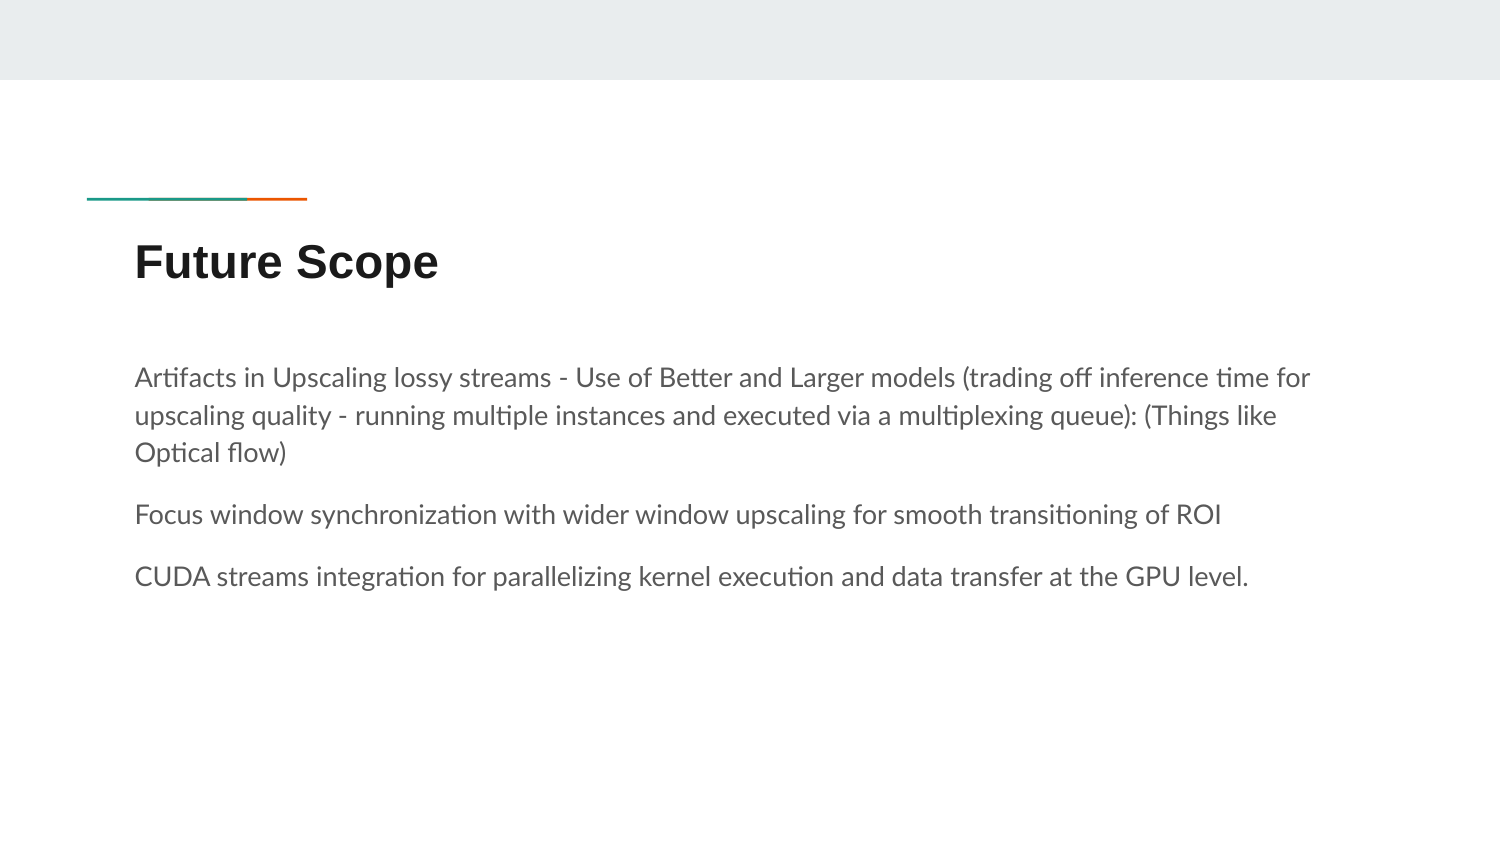

# Future Scope
Artifacts in Upscaling lossy streams - Use of Better and Larger models (trading off inference time for upscaling quality - running multiple instances and executed via a multiplexing queue): (Things like Optical flow)
Focus window synchronization with wider window upscaling for smooth transitioning of ROI
CUDA streams integration for parallelizing kernel execution and data transfer at the GPU level.